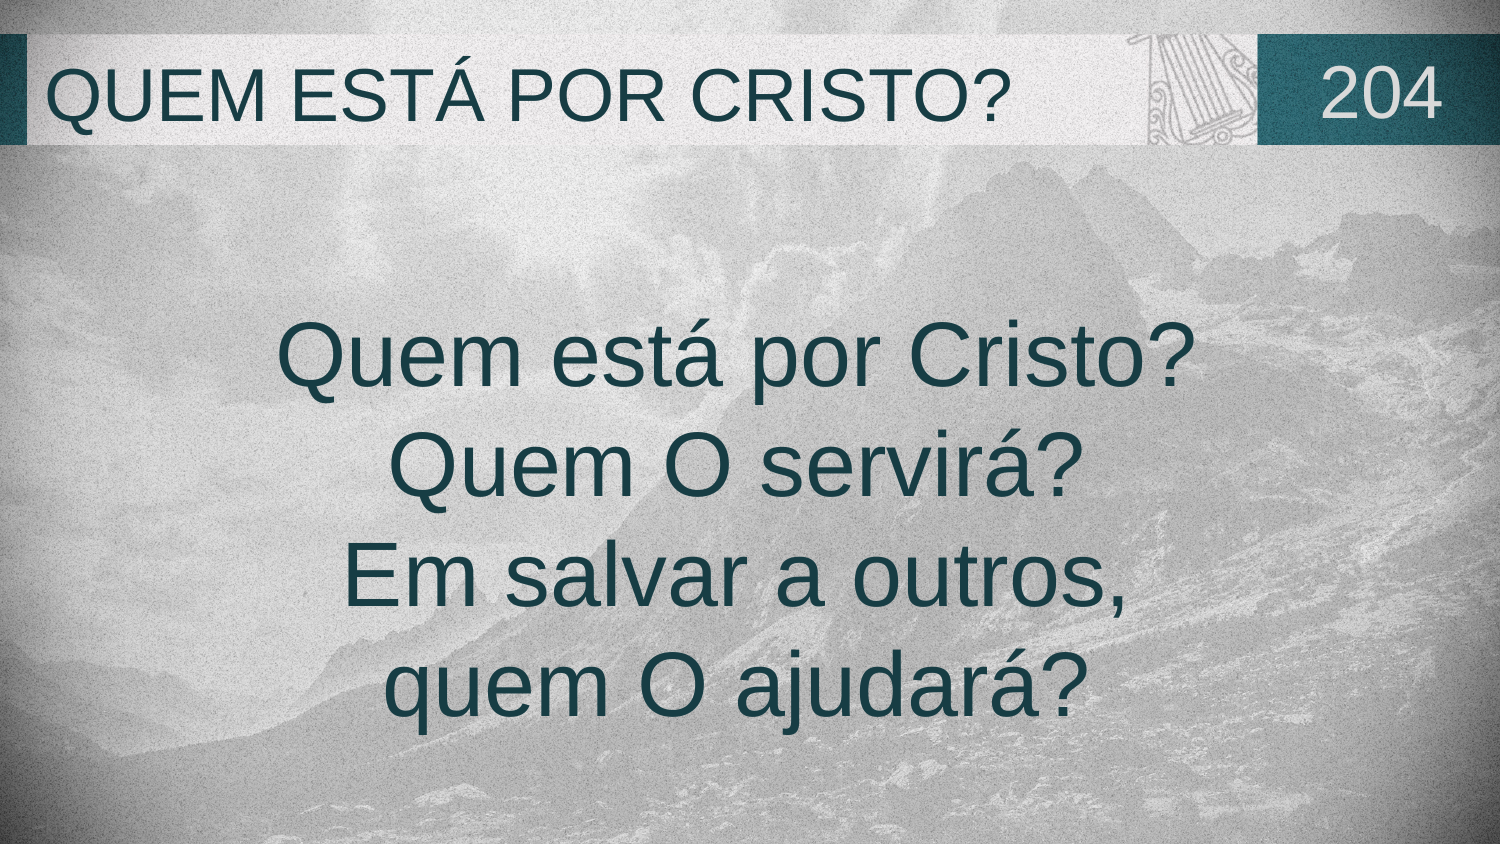

# QUEM ESTÁ POR CRISTO?
204
Quem está por Cristo?
Quem O servirá?
Em salvar a outros,
quem O ajudará?